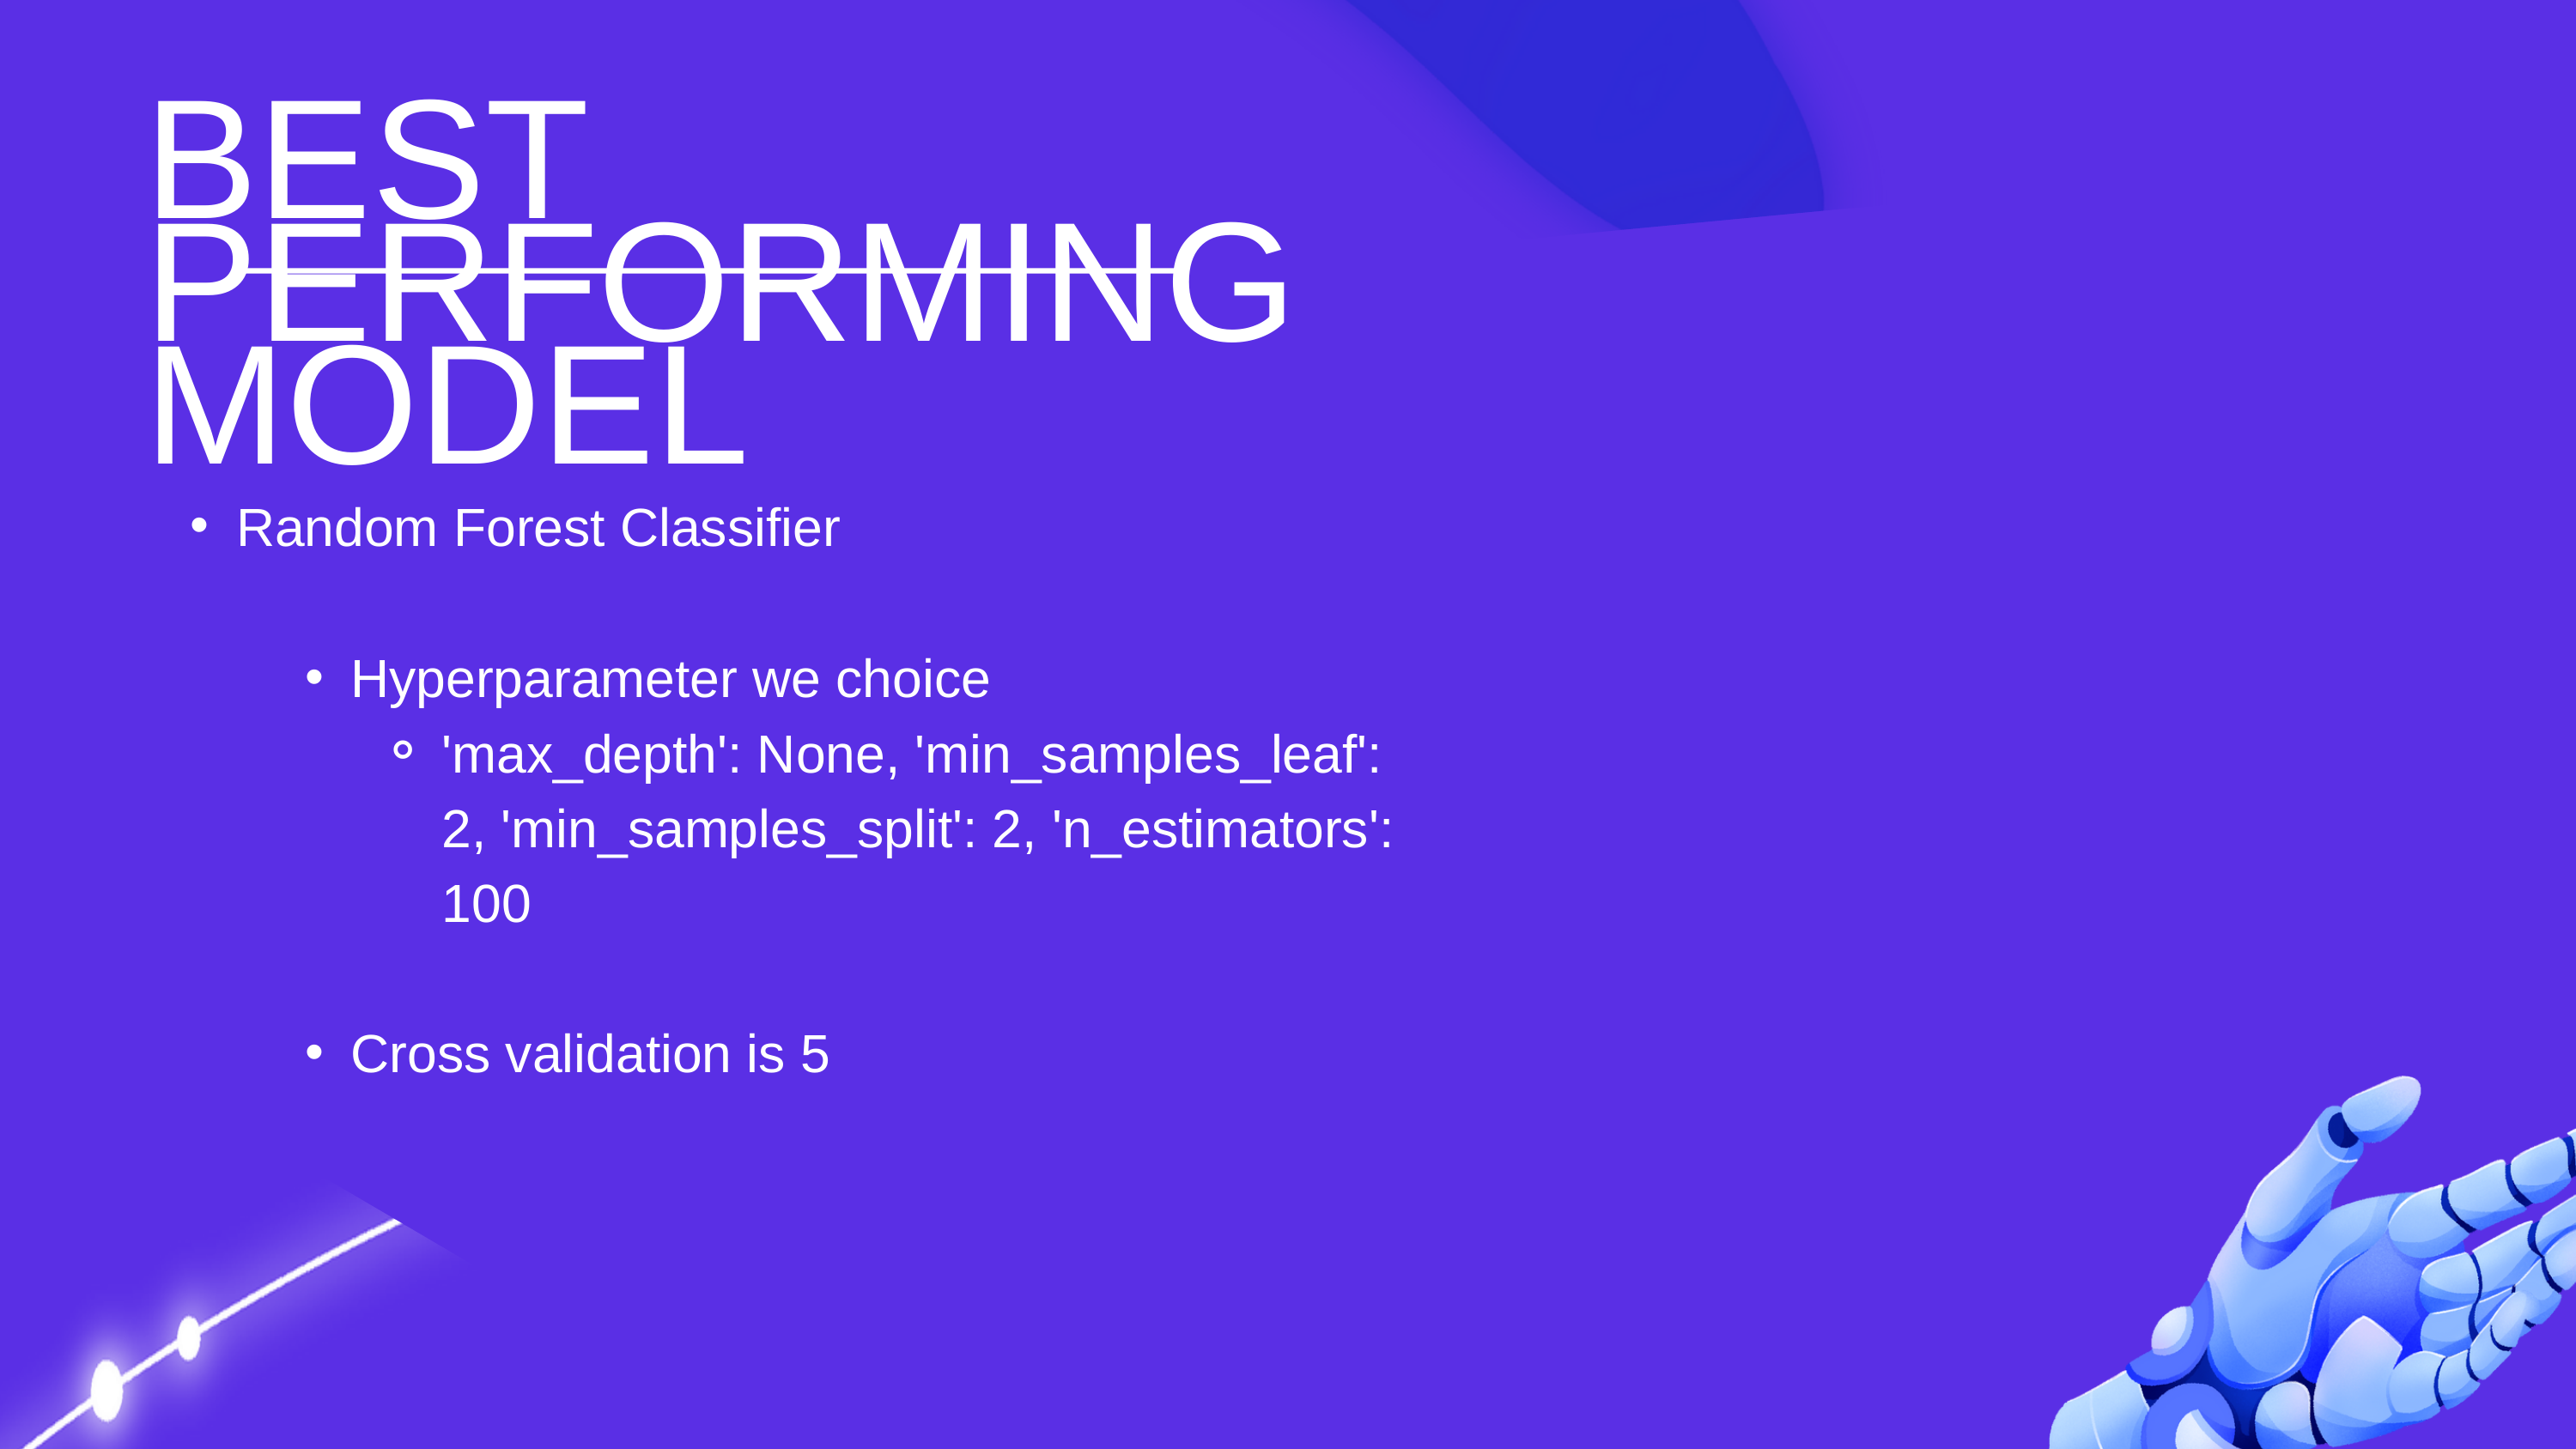

BEST PERFORMING MODEL

Random Forest Classifier
Hyperparameter we choice
'max_depth': None, 'min_samples_leaf': 2, 'min_samples_split': 2, 'n_estimators': 100

Cross validation is 5